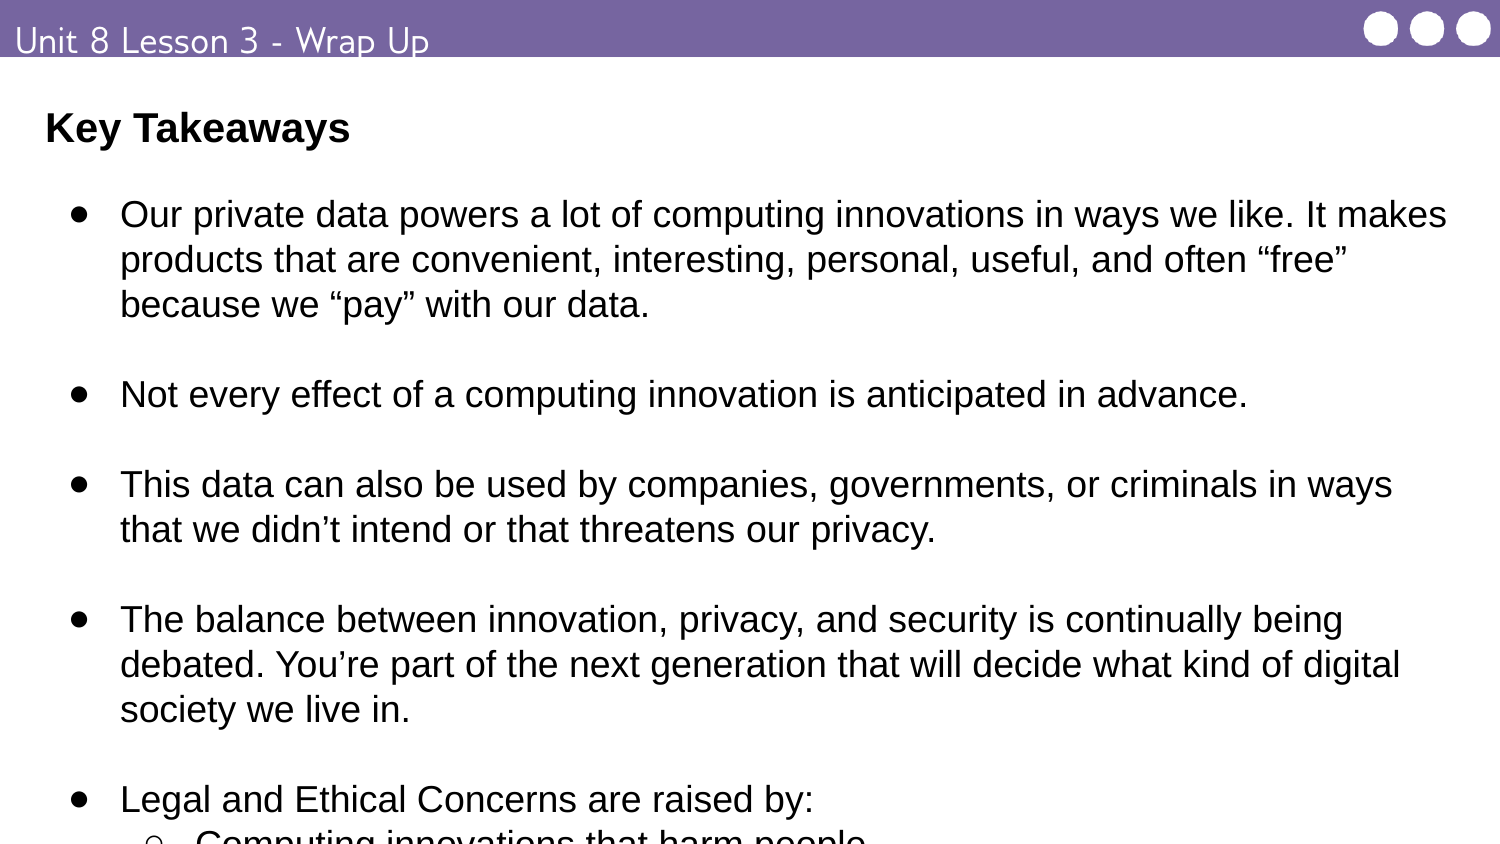

Unit 8 Lesson 3 - Wrap Up
Key Takeaways

Our private data powers a lot of computing innovations in ways we like. It makes products that are convenient, interesting, personal, useful, and often “free” because we “pay” with our data.
Not every effect of a computing innovation is anticipated in advance.

This data can also be used by companies, governments, or criminals in ways that we didn’t intend or that threatens our privacy.
The balance between innovation, privacy, and security is continually being debated. You’re part of the next generation that will decide what kind of digital society we live in.

Legal and Ethical Concerns are raised by:
Computing innovations that harm people
Computing innovations that play a role in social and political issues
Examples:
software that allows access to digital media downloads and streaming
algorithms with bias
devices that collect and analyze data by continuously monitoring activities